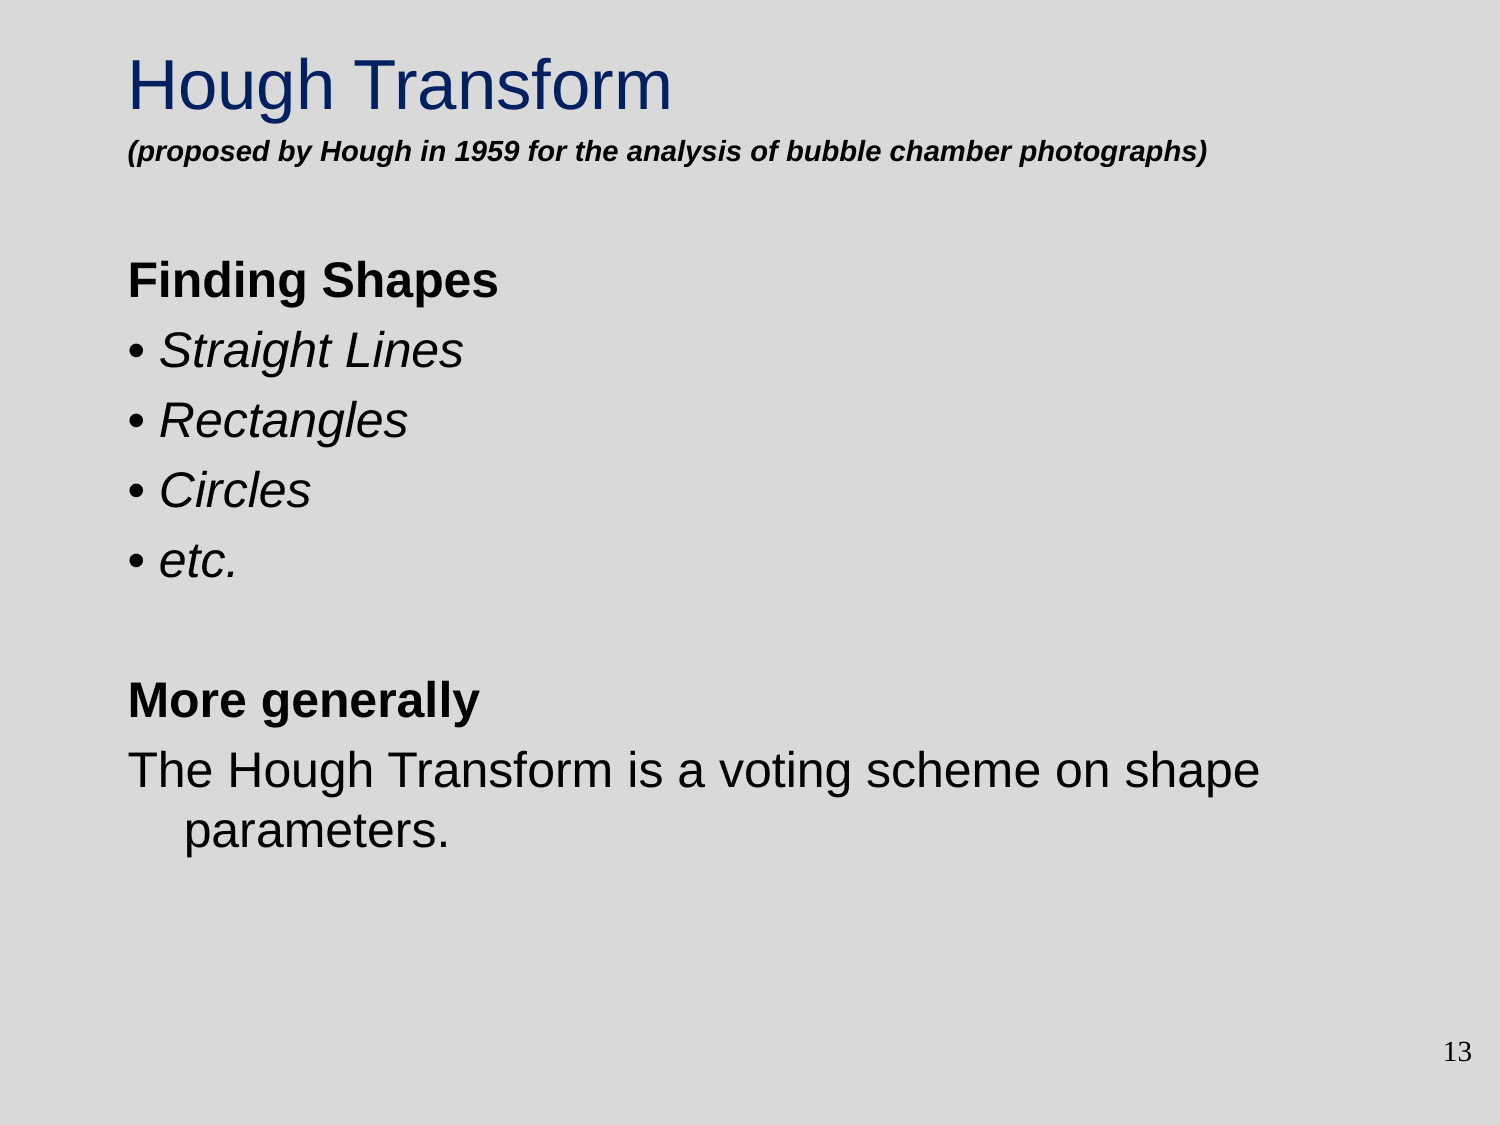

# Hough Transform
(proposed by Hough in 1959 for the analysis of bubble chamber photographs)

Finding Shapes
• Straight Lines
• Rectangles
• Circles
• etc.

More generally
The Hough Transform is a voting scheme on shape parameters.

13